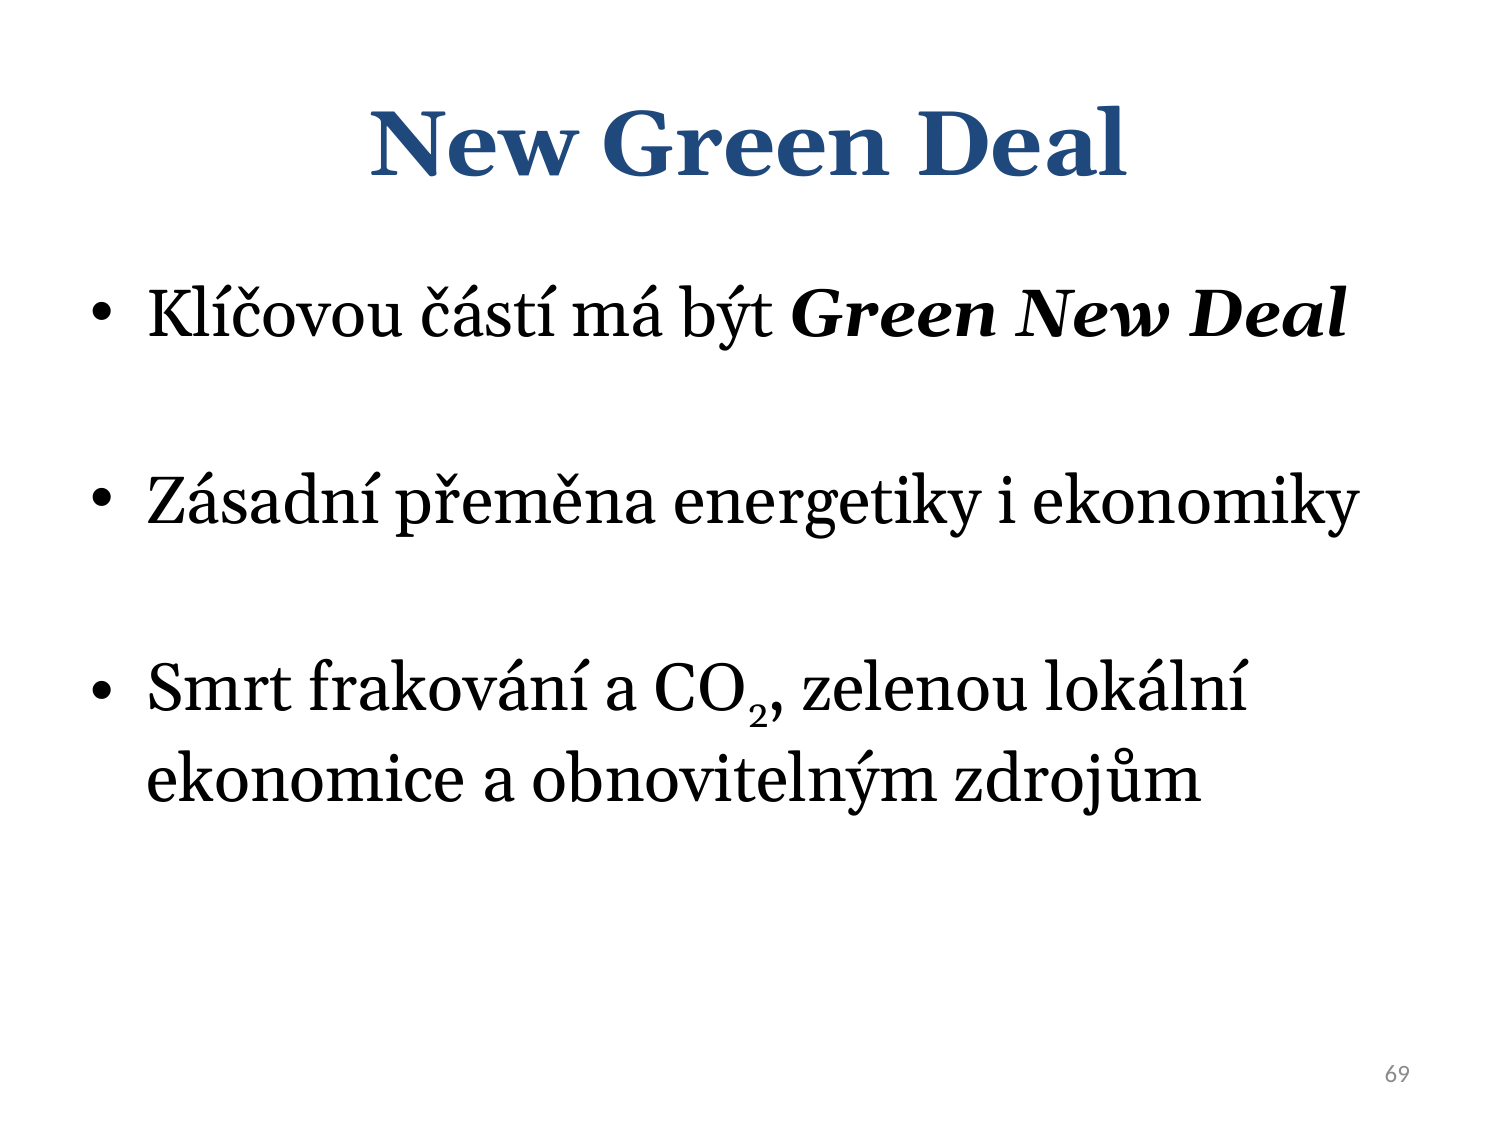

# New Green Deal
Klíčovou částí má být Green New Deal

Zásadní přeměna energetiky i ekonomiky

Smrt frakování a CO2, zelenou lokální ekonomice a obnovitelným zdrojům

69